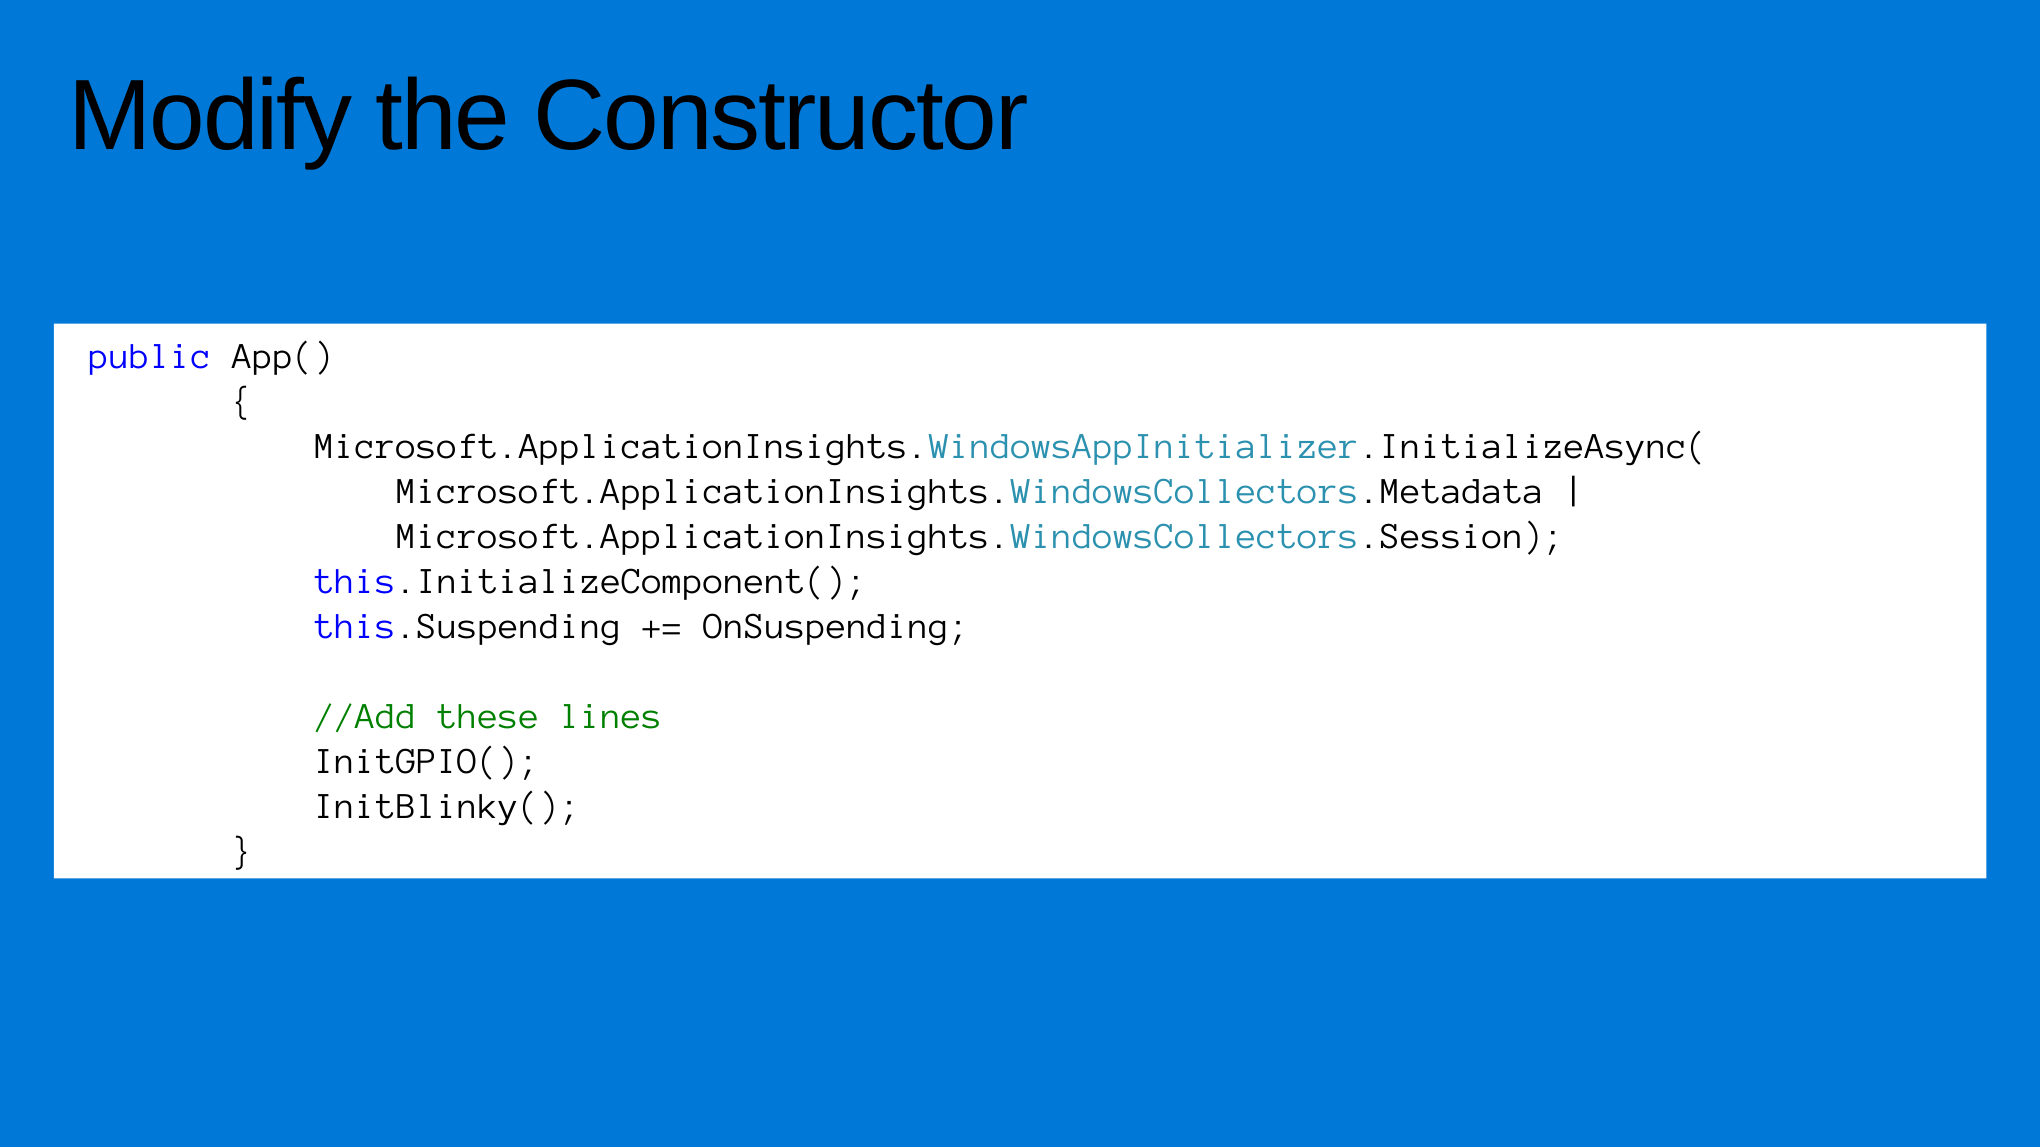

# Modify the Constructor
 public App()
        {
            Microsoft.ApplicationInsights.WindowsAppInitializer.InitializeAsync(
                Microsoft.ApplicationInsights.WindowsCollectors.Metadata |
                Microsoft.ApplicationInsights.WindowsCollectors.Session);
            this.InitializeComponent();
            this.Suspending += OnSuspending;

            //Add these lines
            InitGPIO();
            InitBlinky();
        }